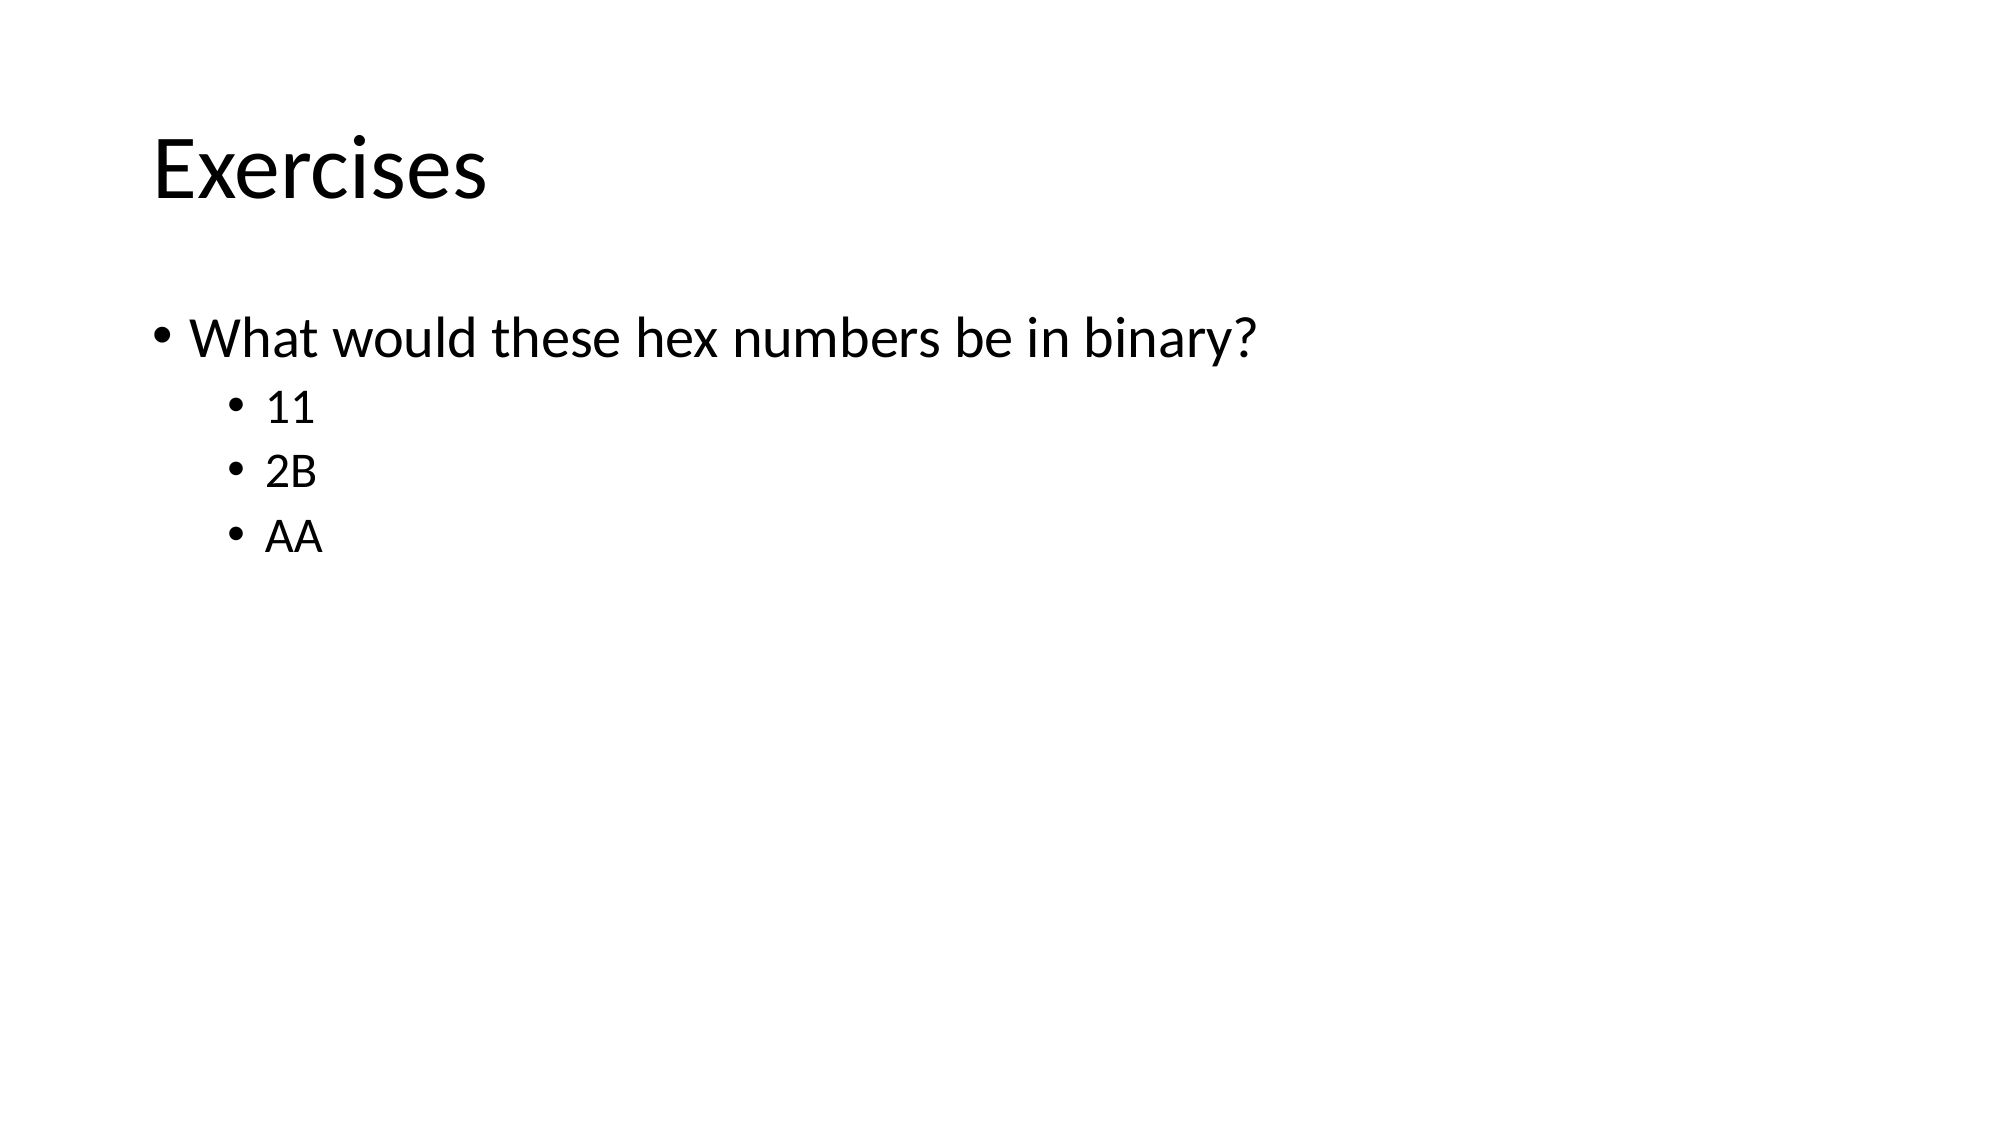

# Exercises
What would these hex numbers be in binary?
11
2B
AA